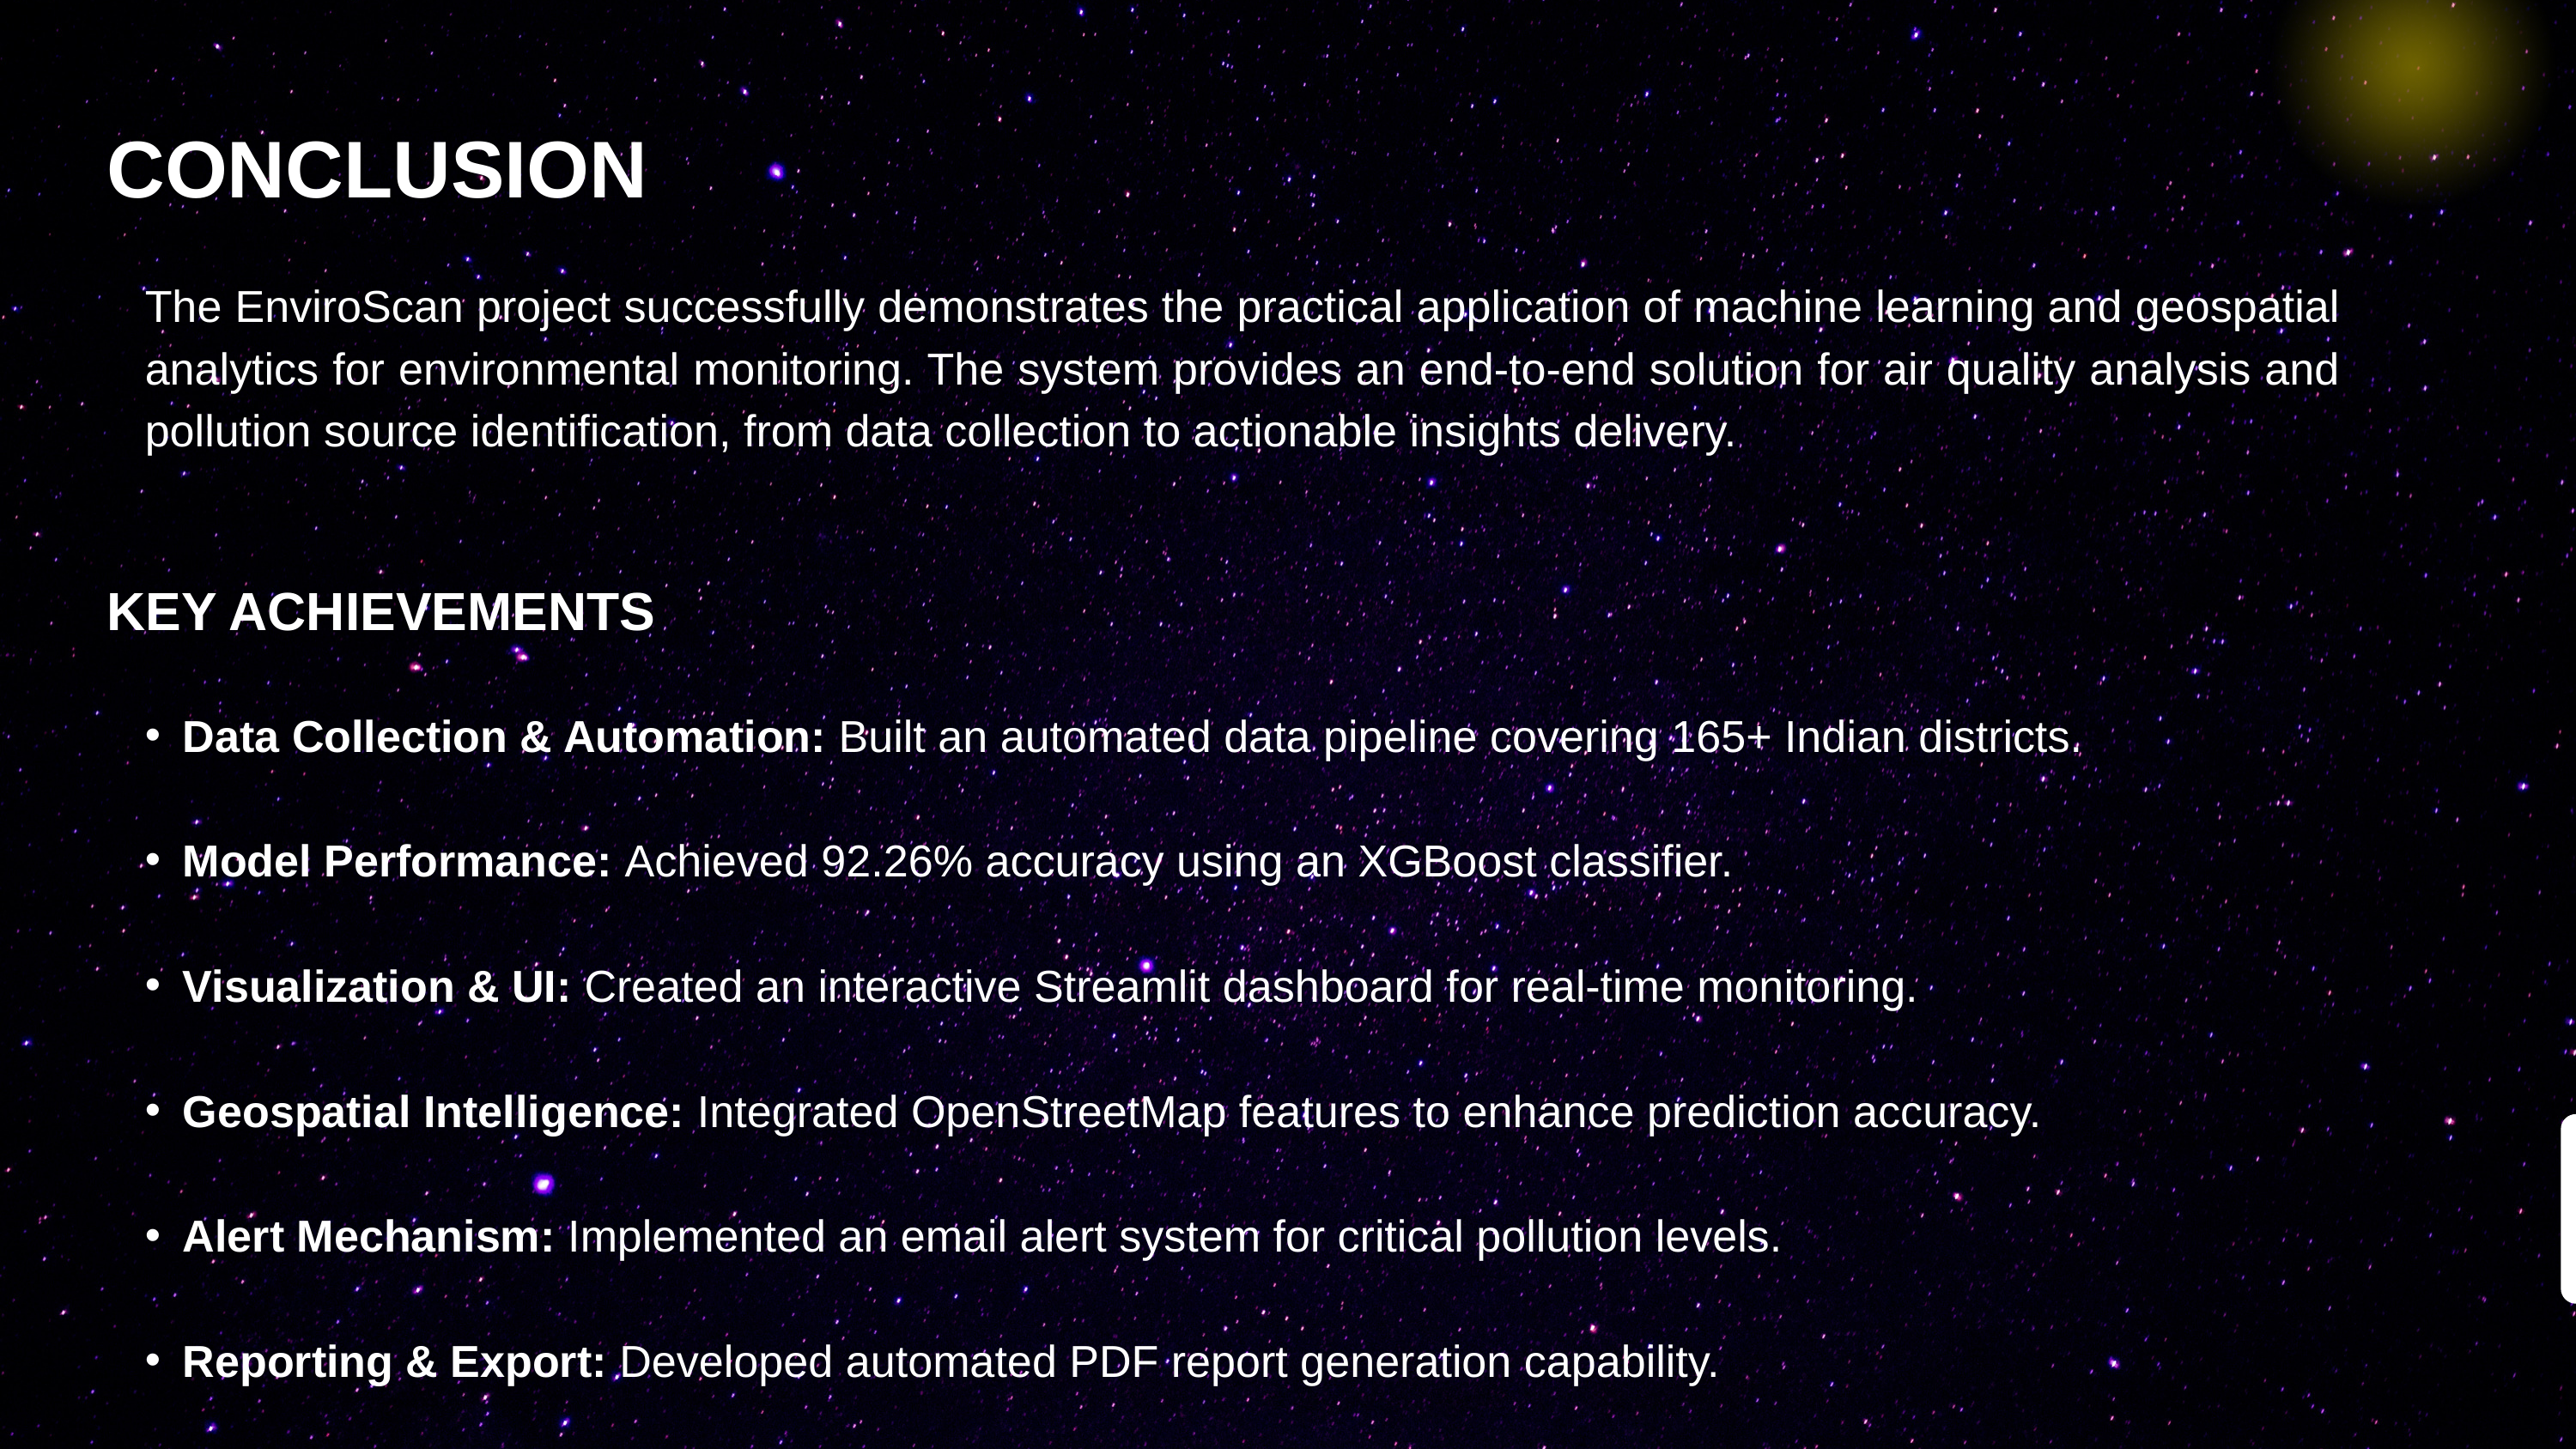

CONCLUSION
The EnviroScan project successfully demonstrates the practical application of machine learning and geospatial analytics for environmental monitoring. The system provides an end-to-end solution for air quality analysis and pollution source identification, from data collection to actionable insights delivery.
KEY ACHIEVEMENTS
Data Collection & Automation: Built an automated data pipeline covering 165+ Indian districts.

Model Performance: Achieved 92.26% accuracy using an XGBoost classifier.

Visualization & UI: Created an interactive Streamlit dashboard for real-time monitoring.

Geospatial Intelligence: Integrated OpenStreetMap features to enhance prediction accuracy.

Alert Mechanism: Implemented an email alert system for critical pollution levels.

Reporting & Export: Developed automated PDF report generation capability.